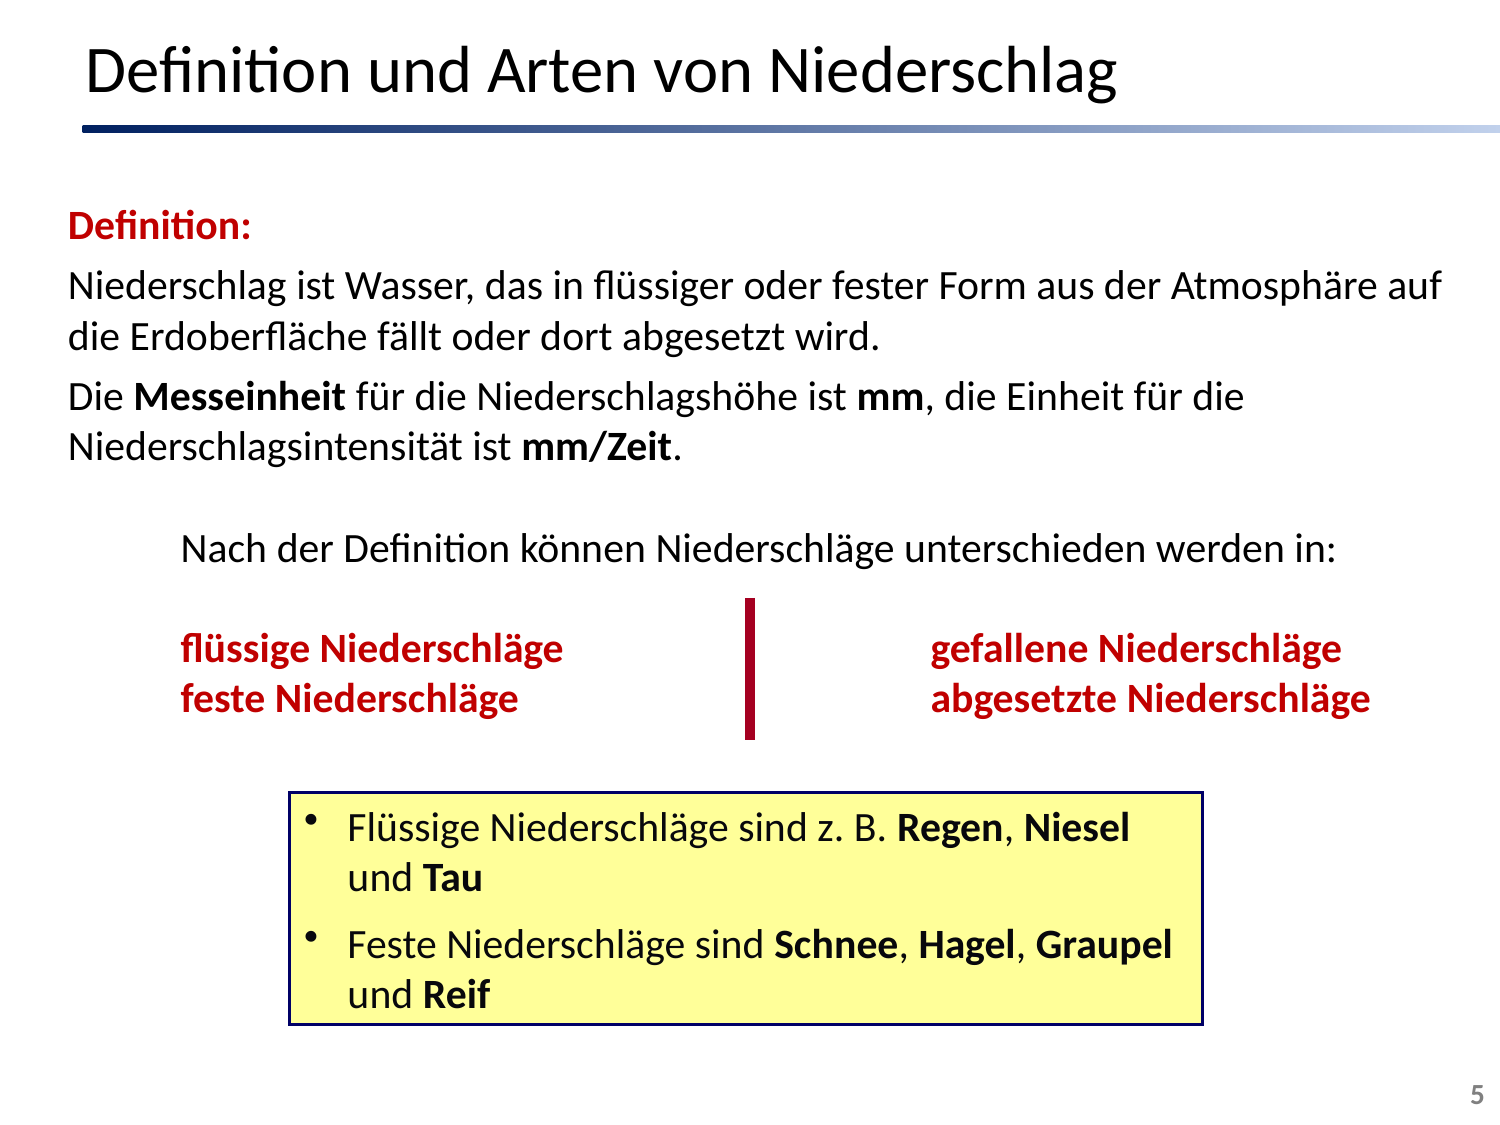

Definition und Arten von Niederschlag
Definition:
Niederschlag ist Wasser, das in flüssiger oder fester Form aus der Atmosphäre auf die Erdoberfläche fällt oder dort abgesetzt wird.
Die Messeinheit für die Niederschlagshöhe ist mm, die Einheit für die Niederschlagsintensität ist mm/Zeit.
Nach der Definition können Niederschläge unterschieden werden in:

flüssige Niederschläge			gefallene Niederschläge
feste Niederschläge			abgesetzte Niederschläge
Flüssige Niederschläge sind z. B. Regen, Niesel und Tau
Feste Niederschläge sind Schnee, Hagel, Graupel und Reif